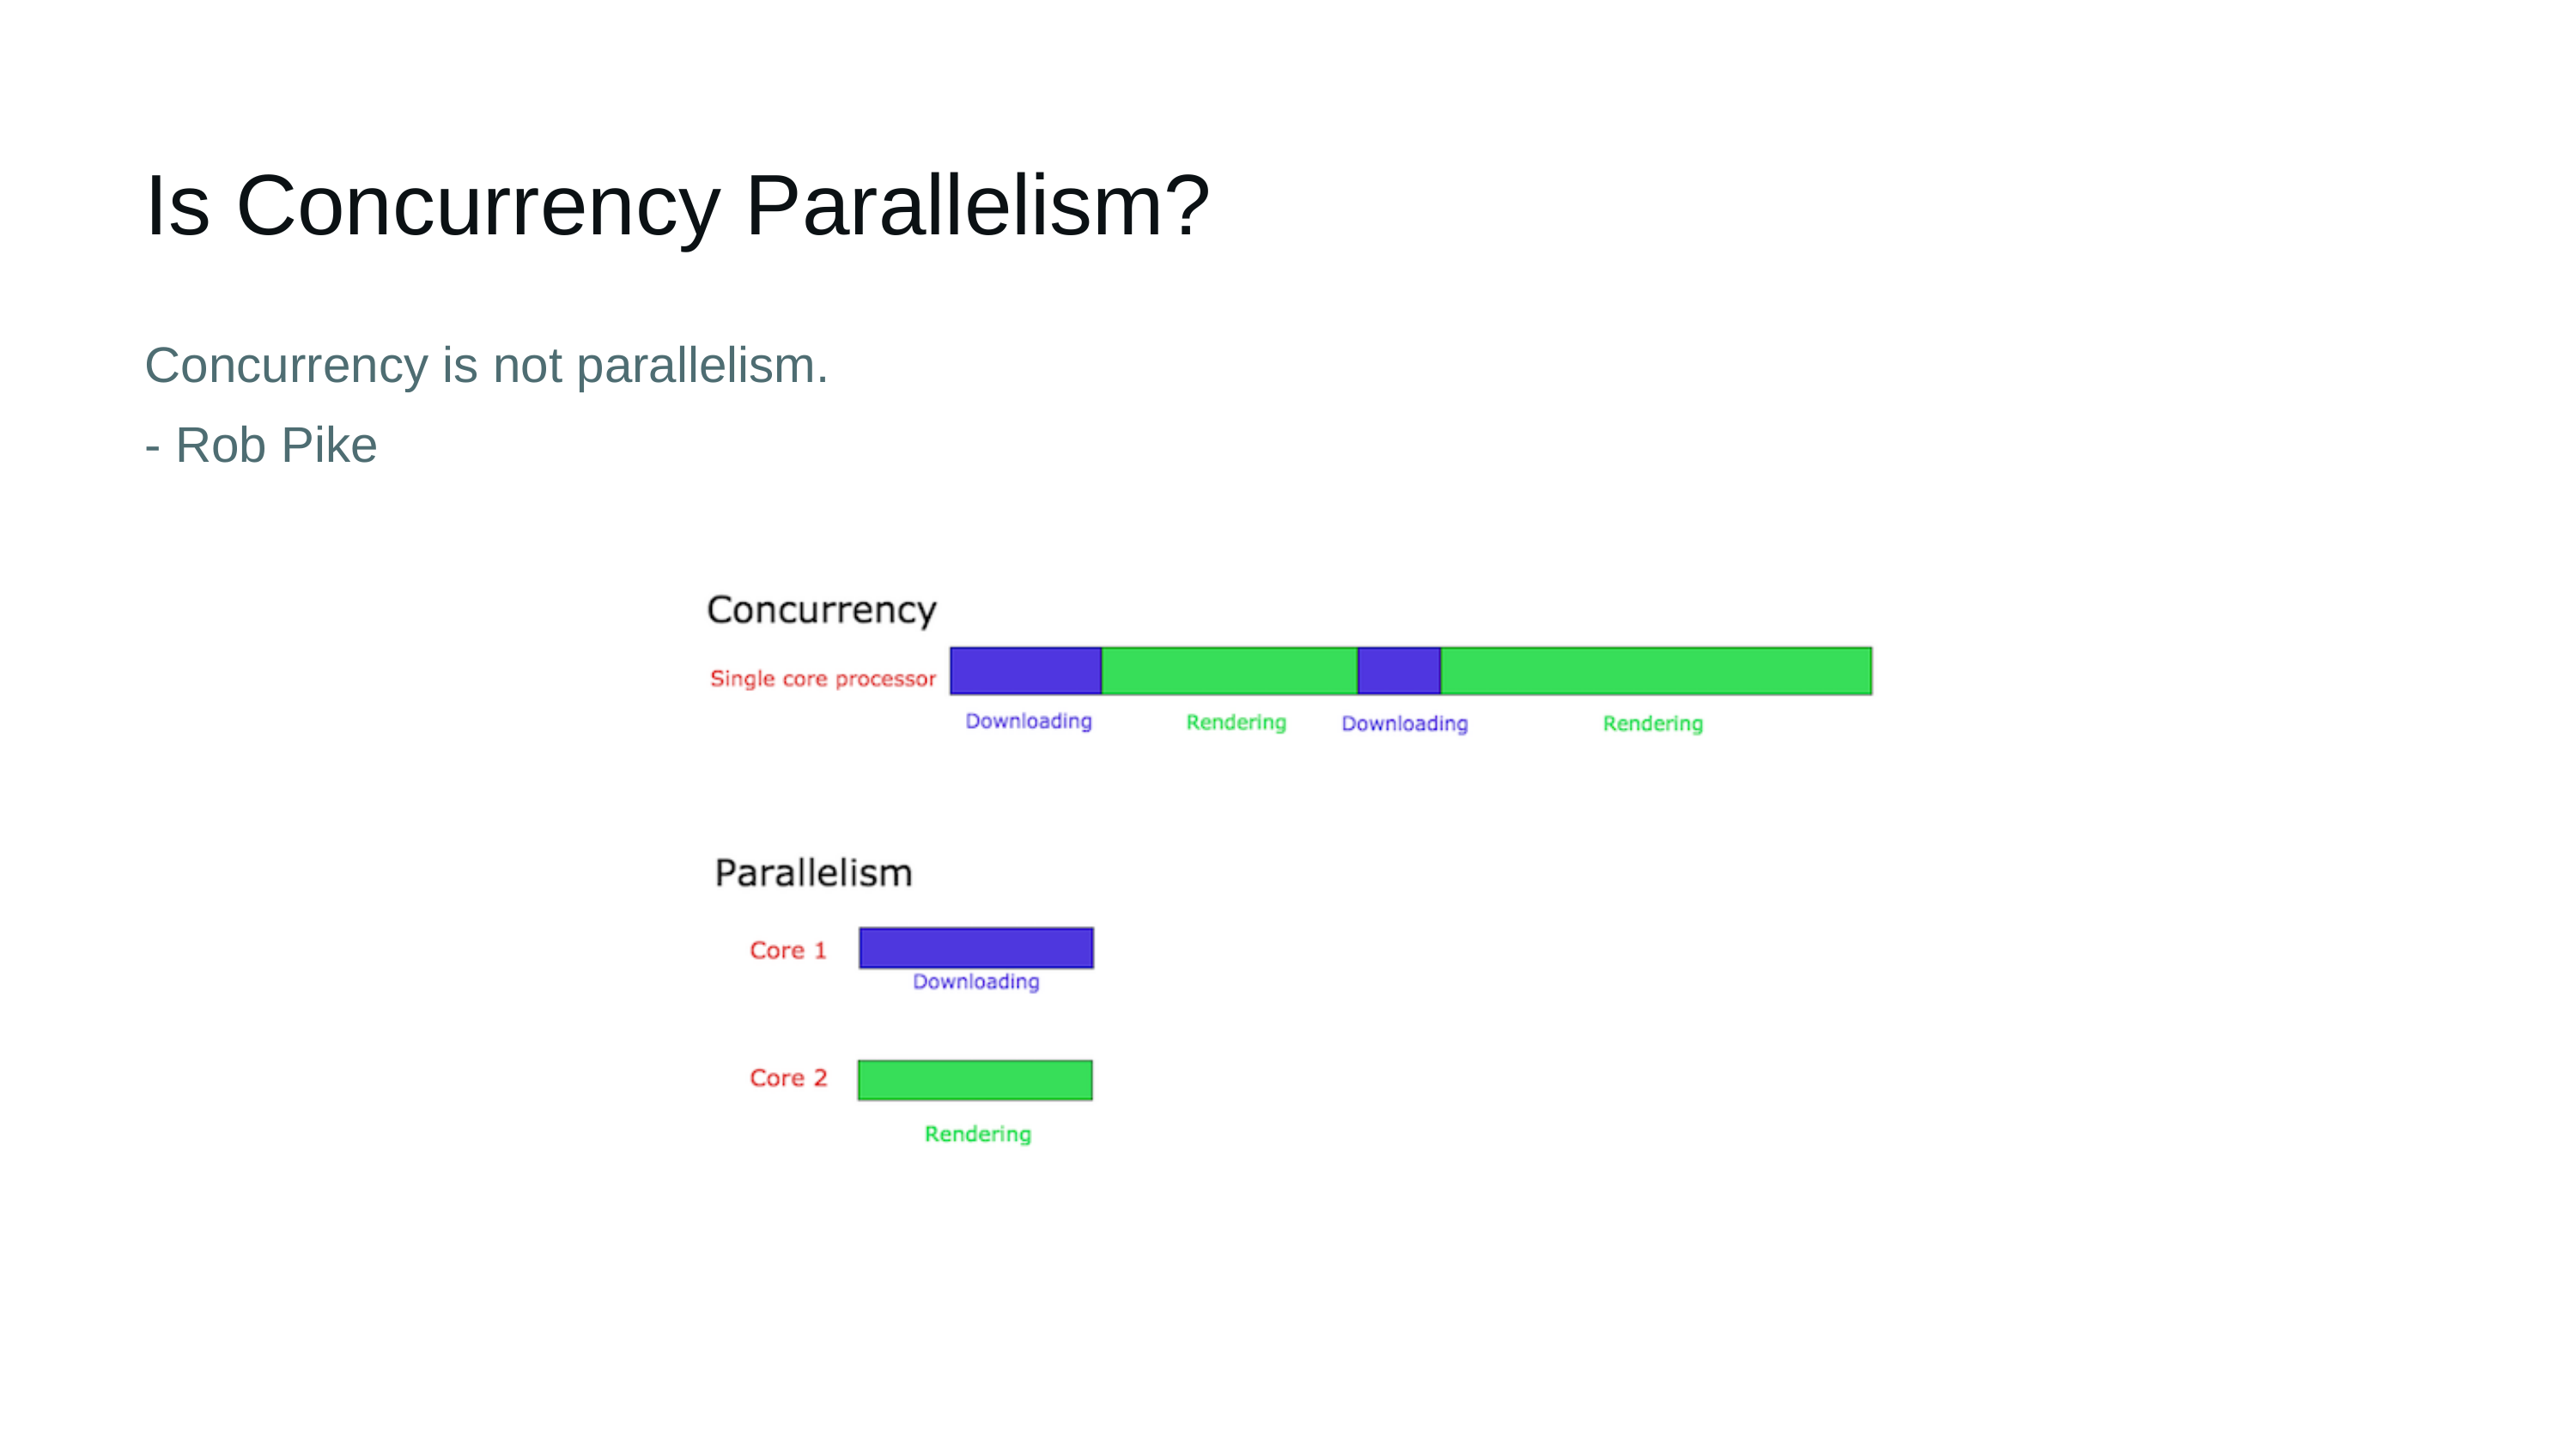

Is Concurrency Parallelism?
Concurrency is not parallelism.
- Rob Pike